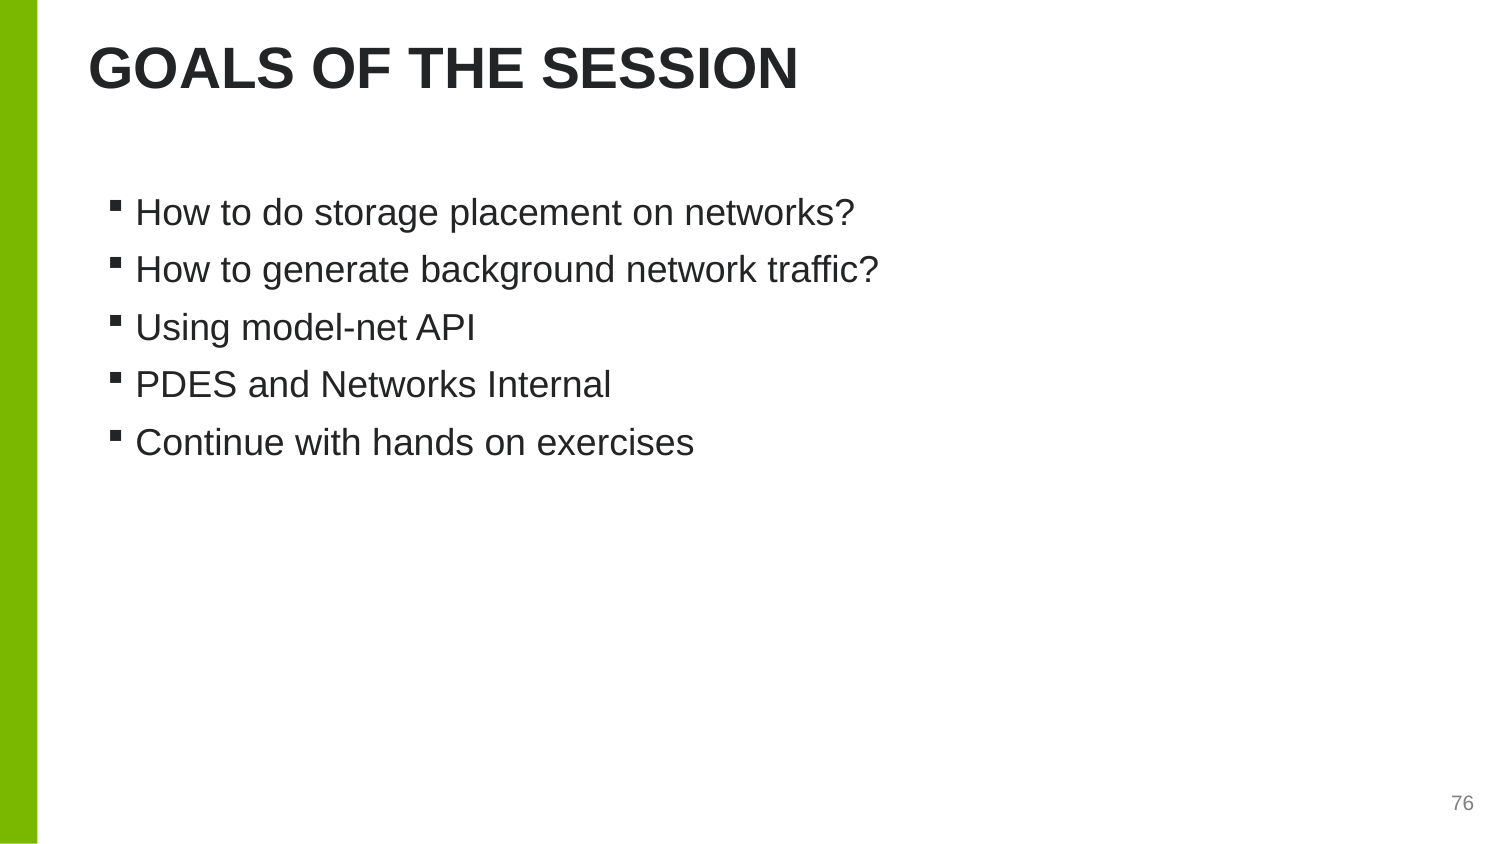

# Goals of the session

How to do storage placement on networks?
How to generate background network traffic?
Using model-net API
PDES and Networks Internal
Continue with hands on exercises
76